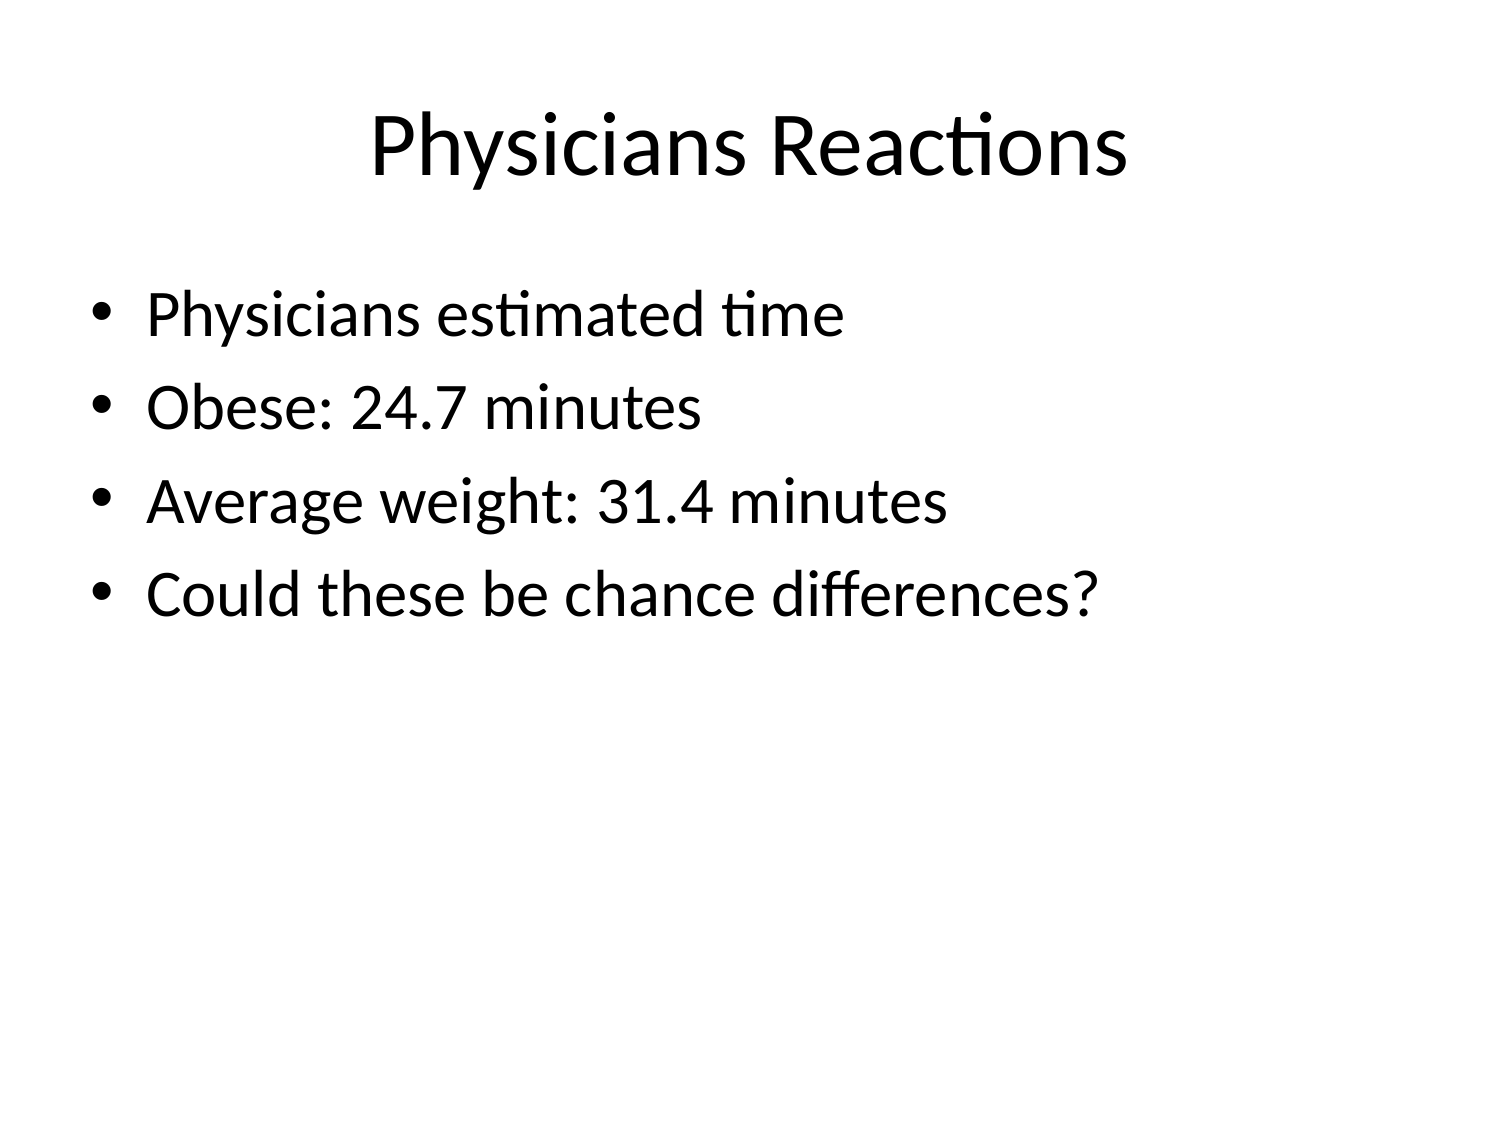

# Physicians Reactions
Physicians estimated time
Obese: 24.7 minutes
Average weight: 31.4 minutes
Could these be chance differences?